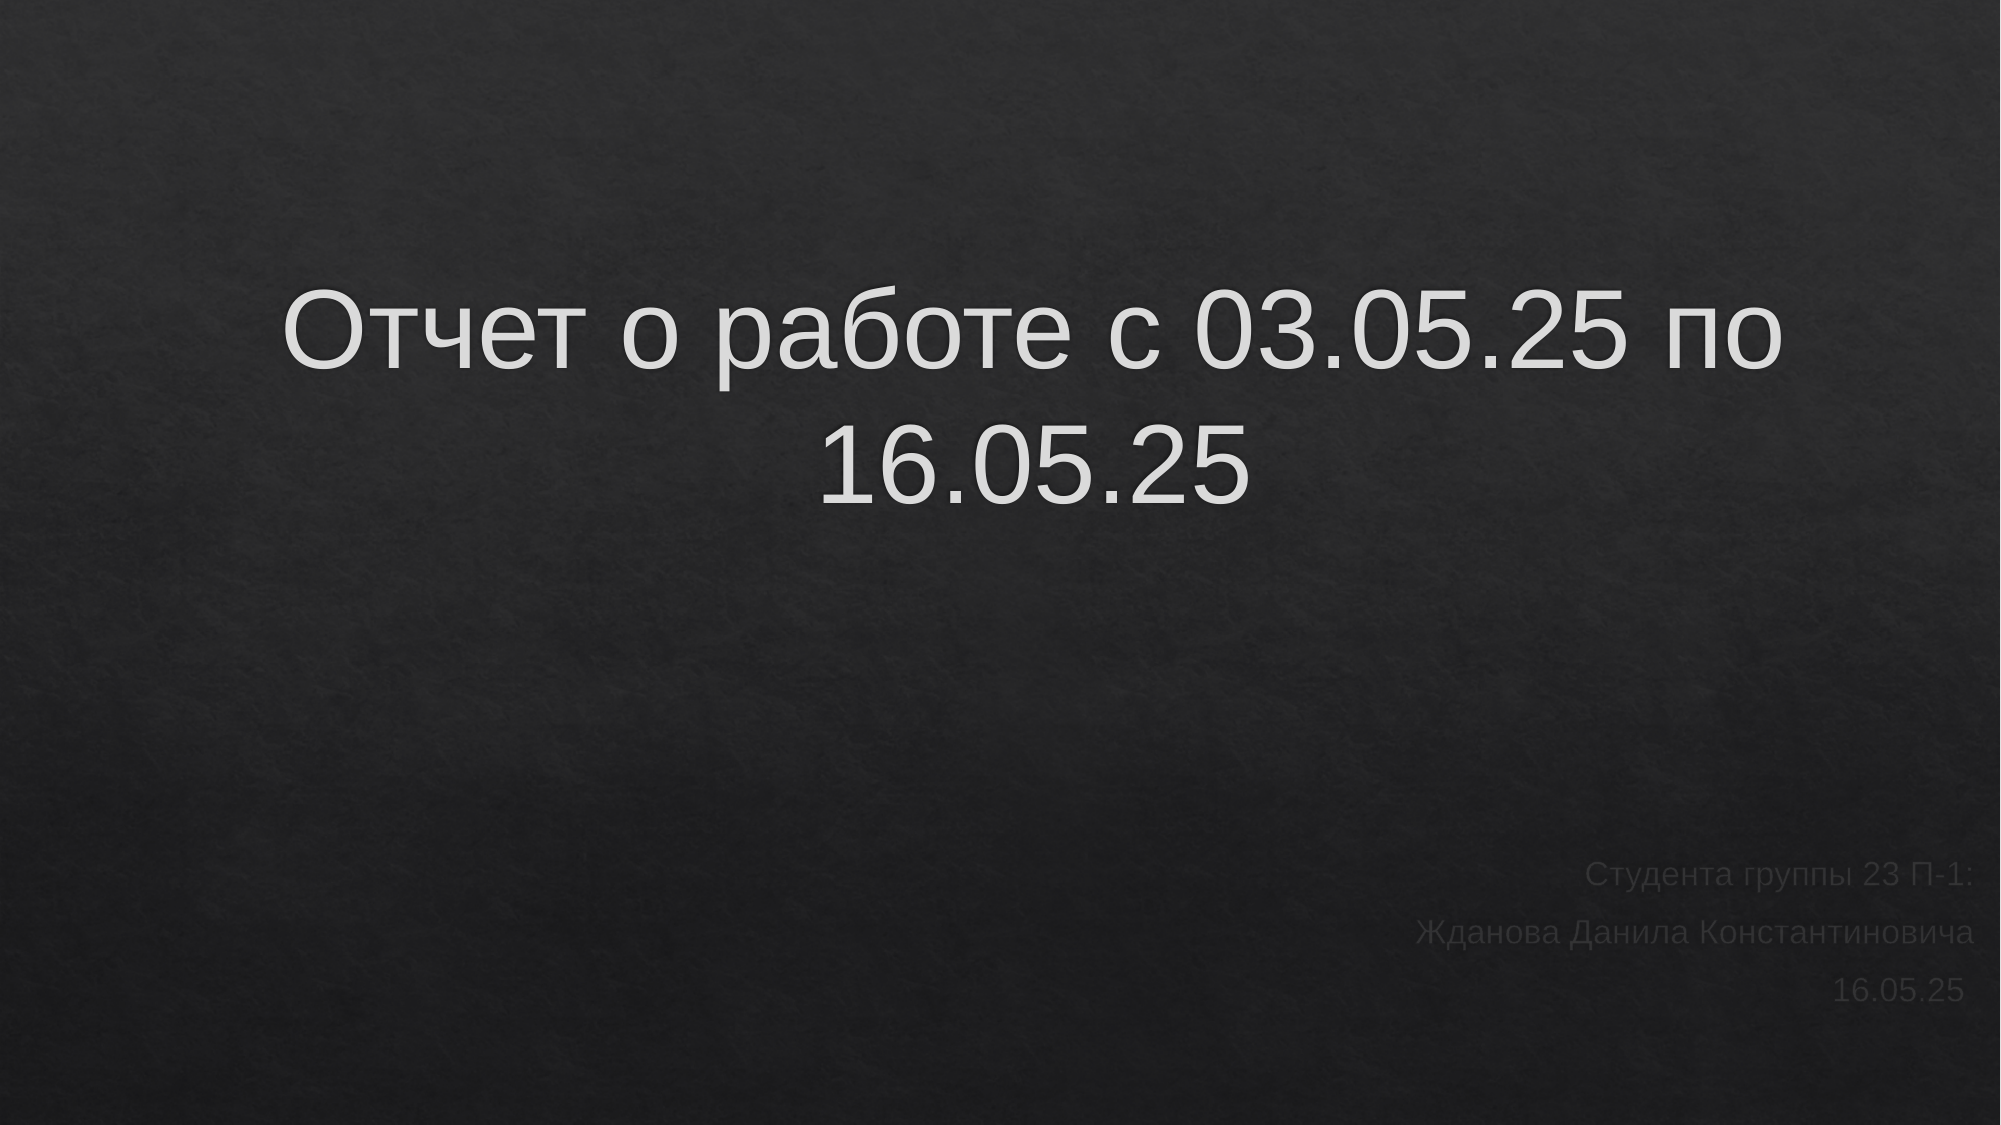

# Отчет о работе с 03.05.25 по 16.05.25
Студента группы 23 П-1:
Жданова Данила Константиновича
16.05.25